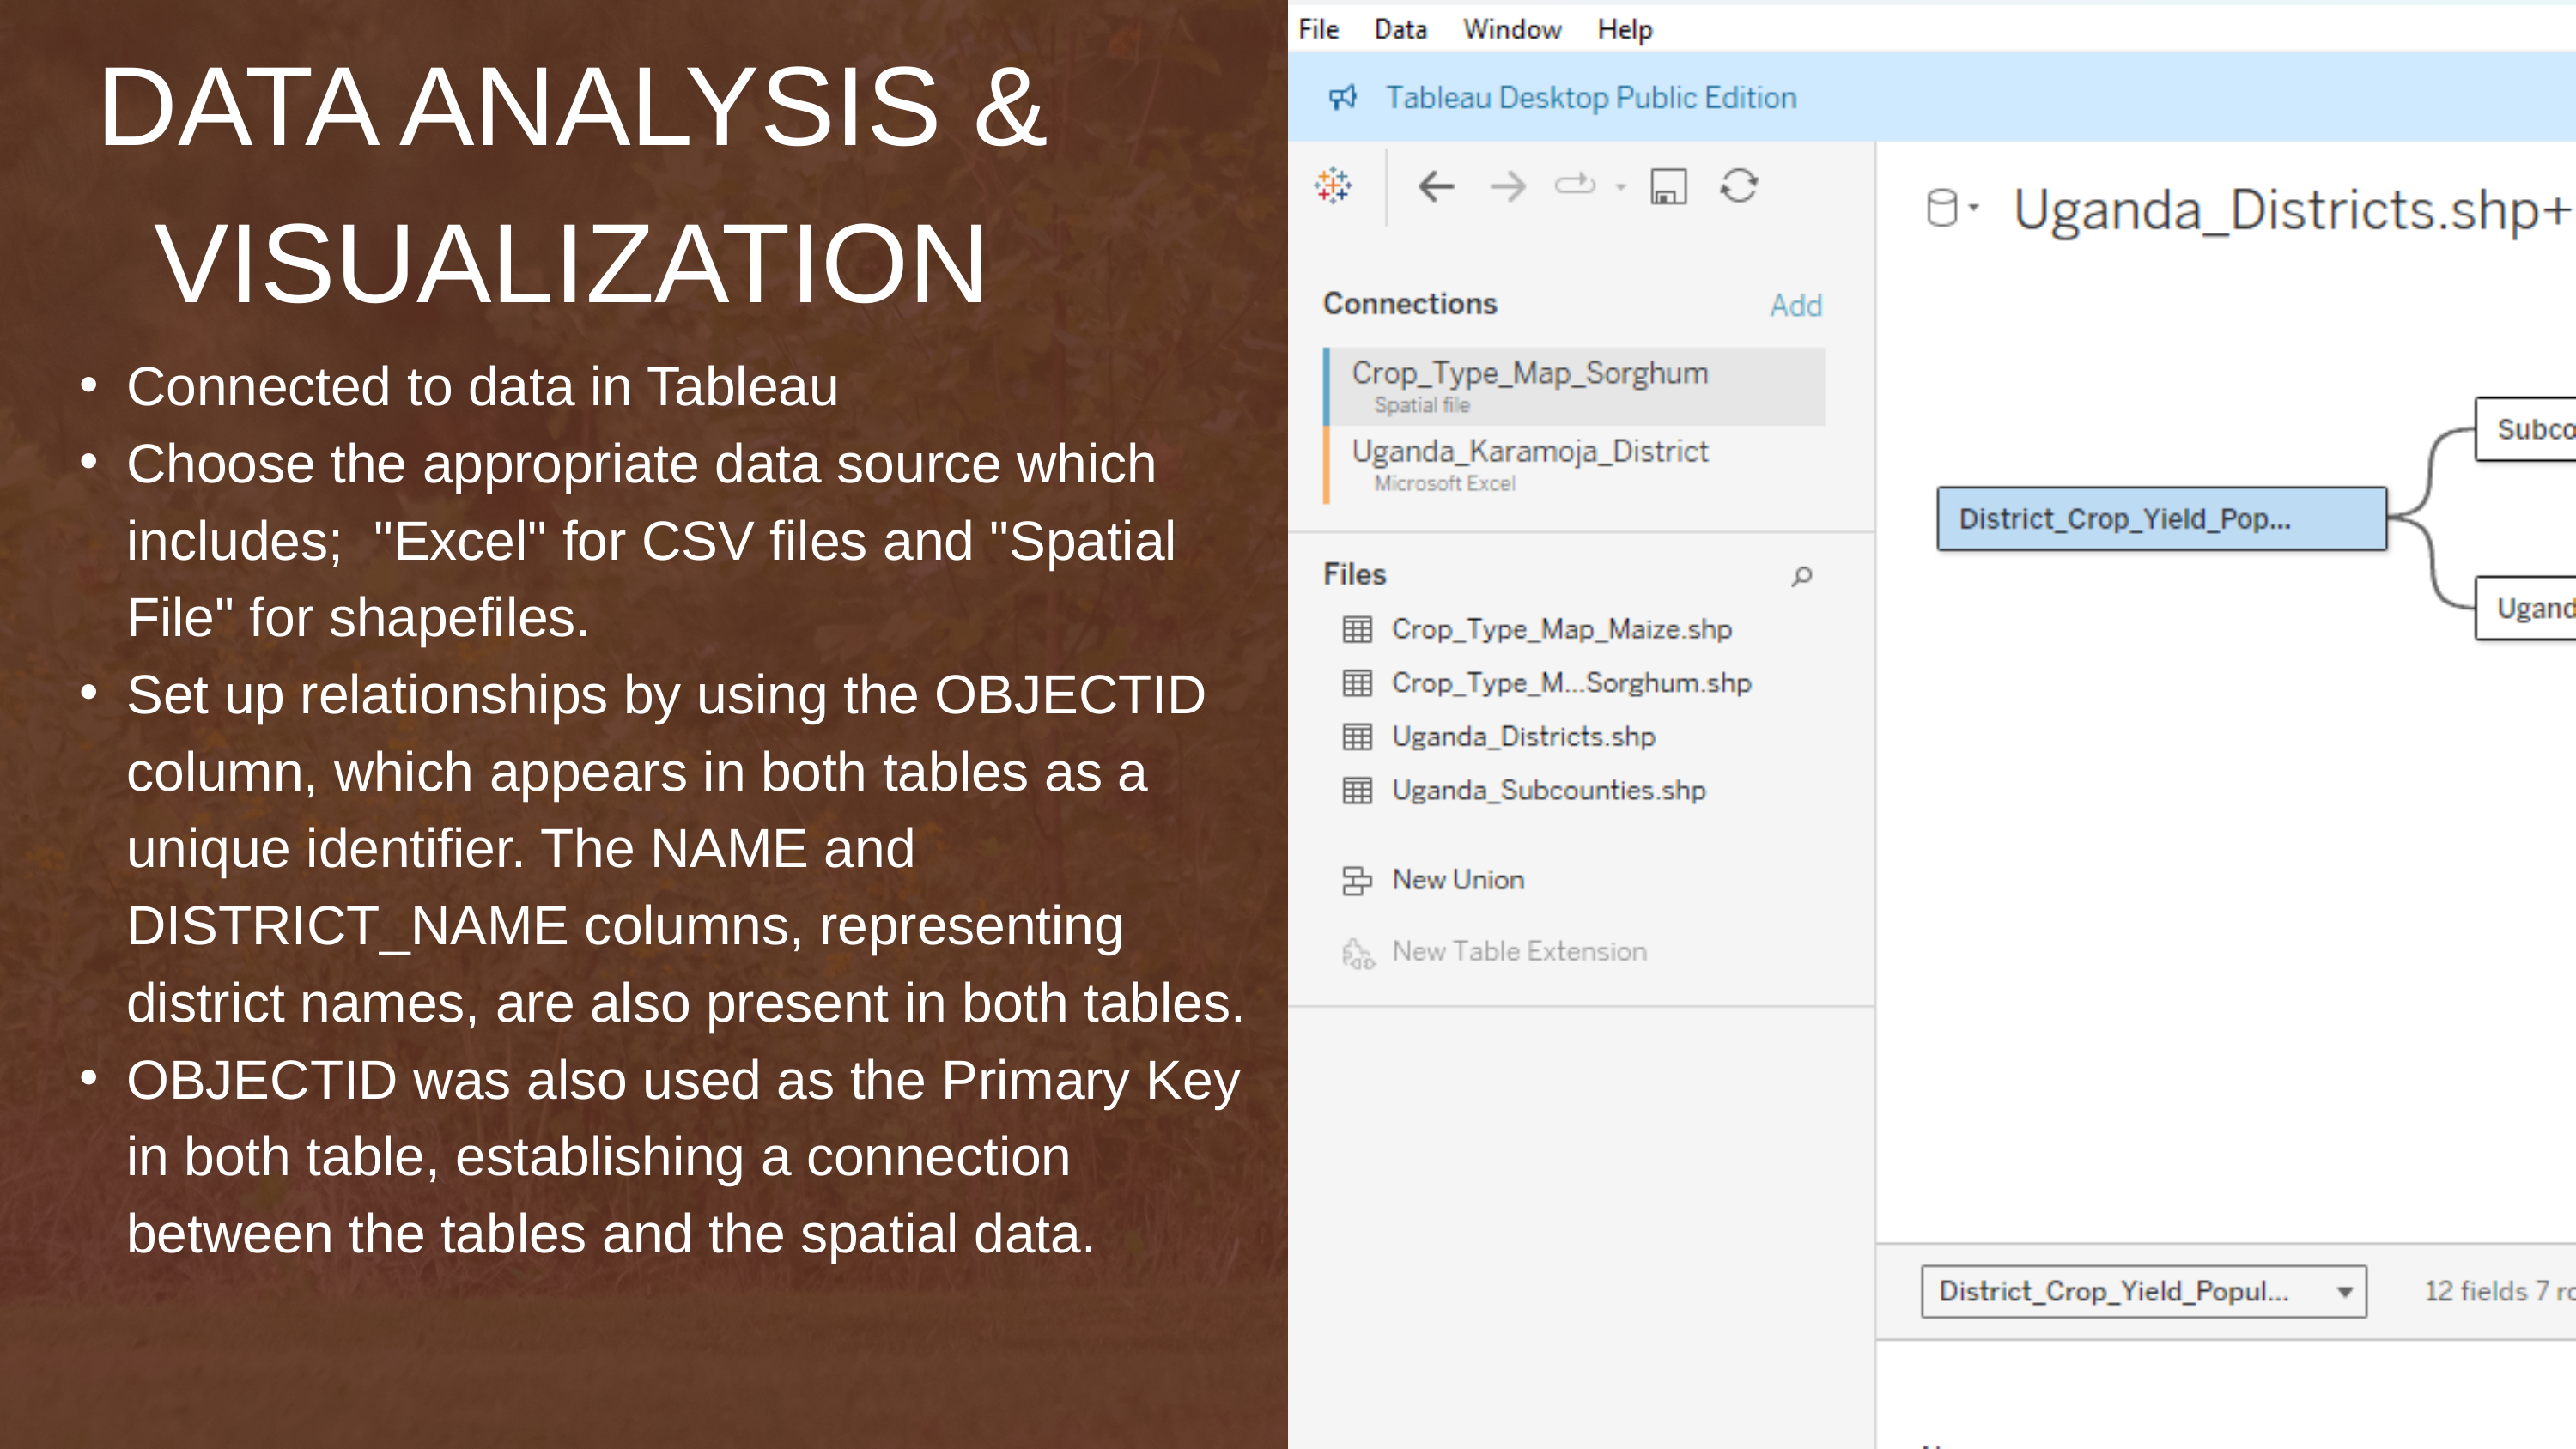

DATA ANALYSIS & VISUALIZATION

Connected to data in Tableau
Choose the appropriate data source which includes;  "Excel" for CSV files and "Spatial File" for shapefiles.
Set up relationships by using the OBJECTID column, which appears in both tables as a unique identifier. The NAME and DISTRICT_NAME columns, representing district names, are also present in both tables.
OBJECTID was also used as the Primary Key in both table, establishing a connection between the tables and the spatial data.